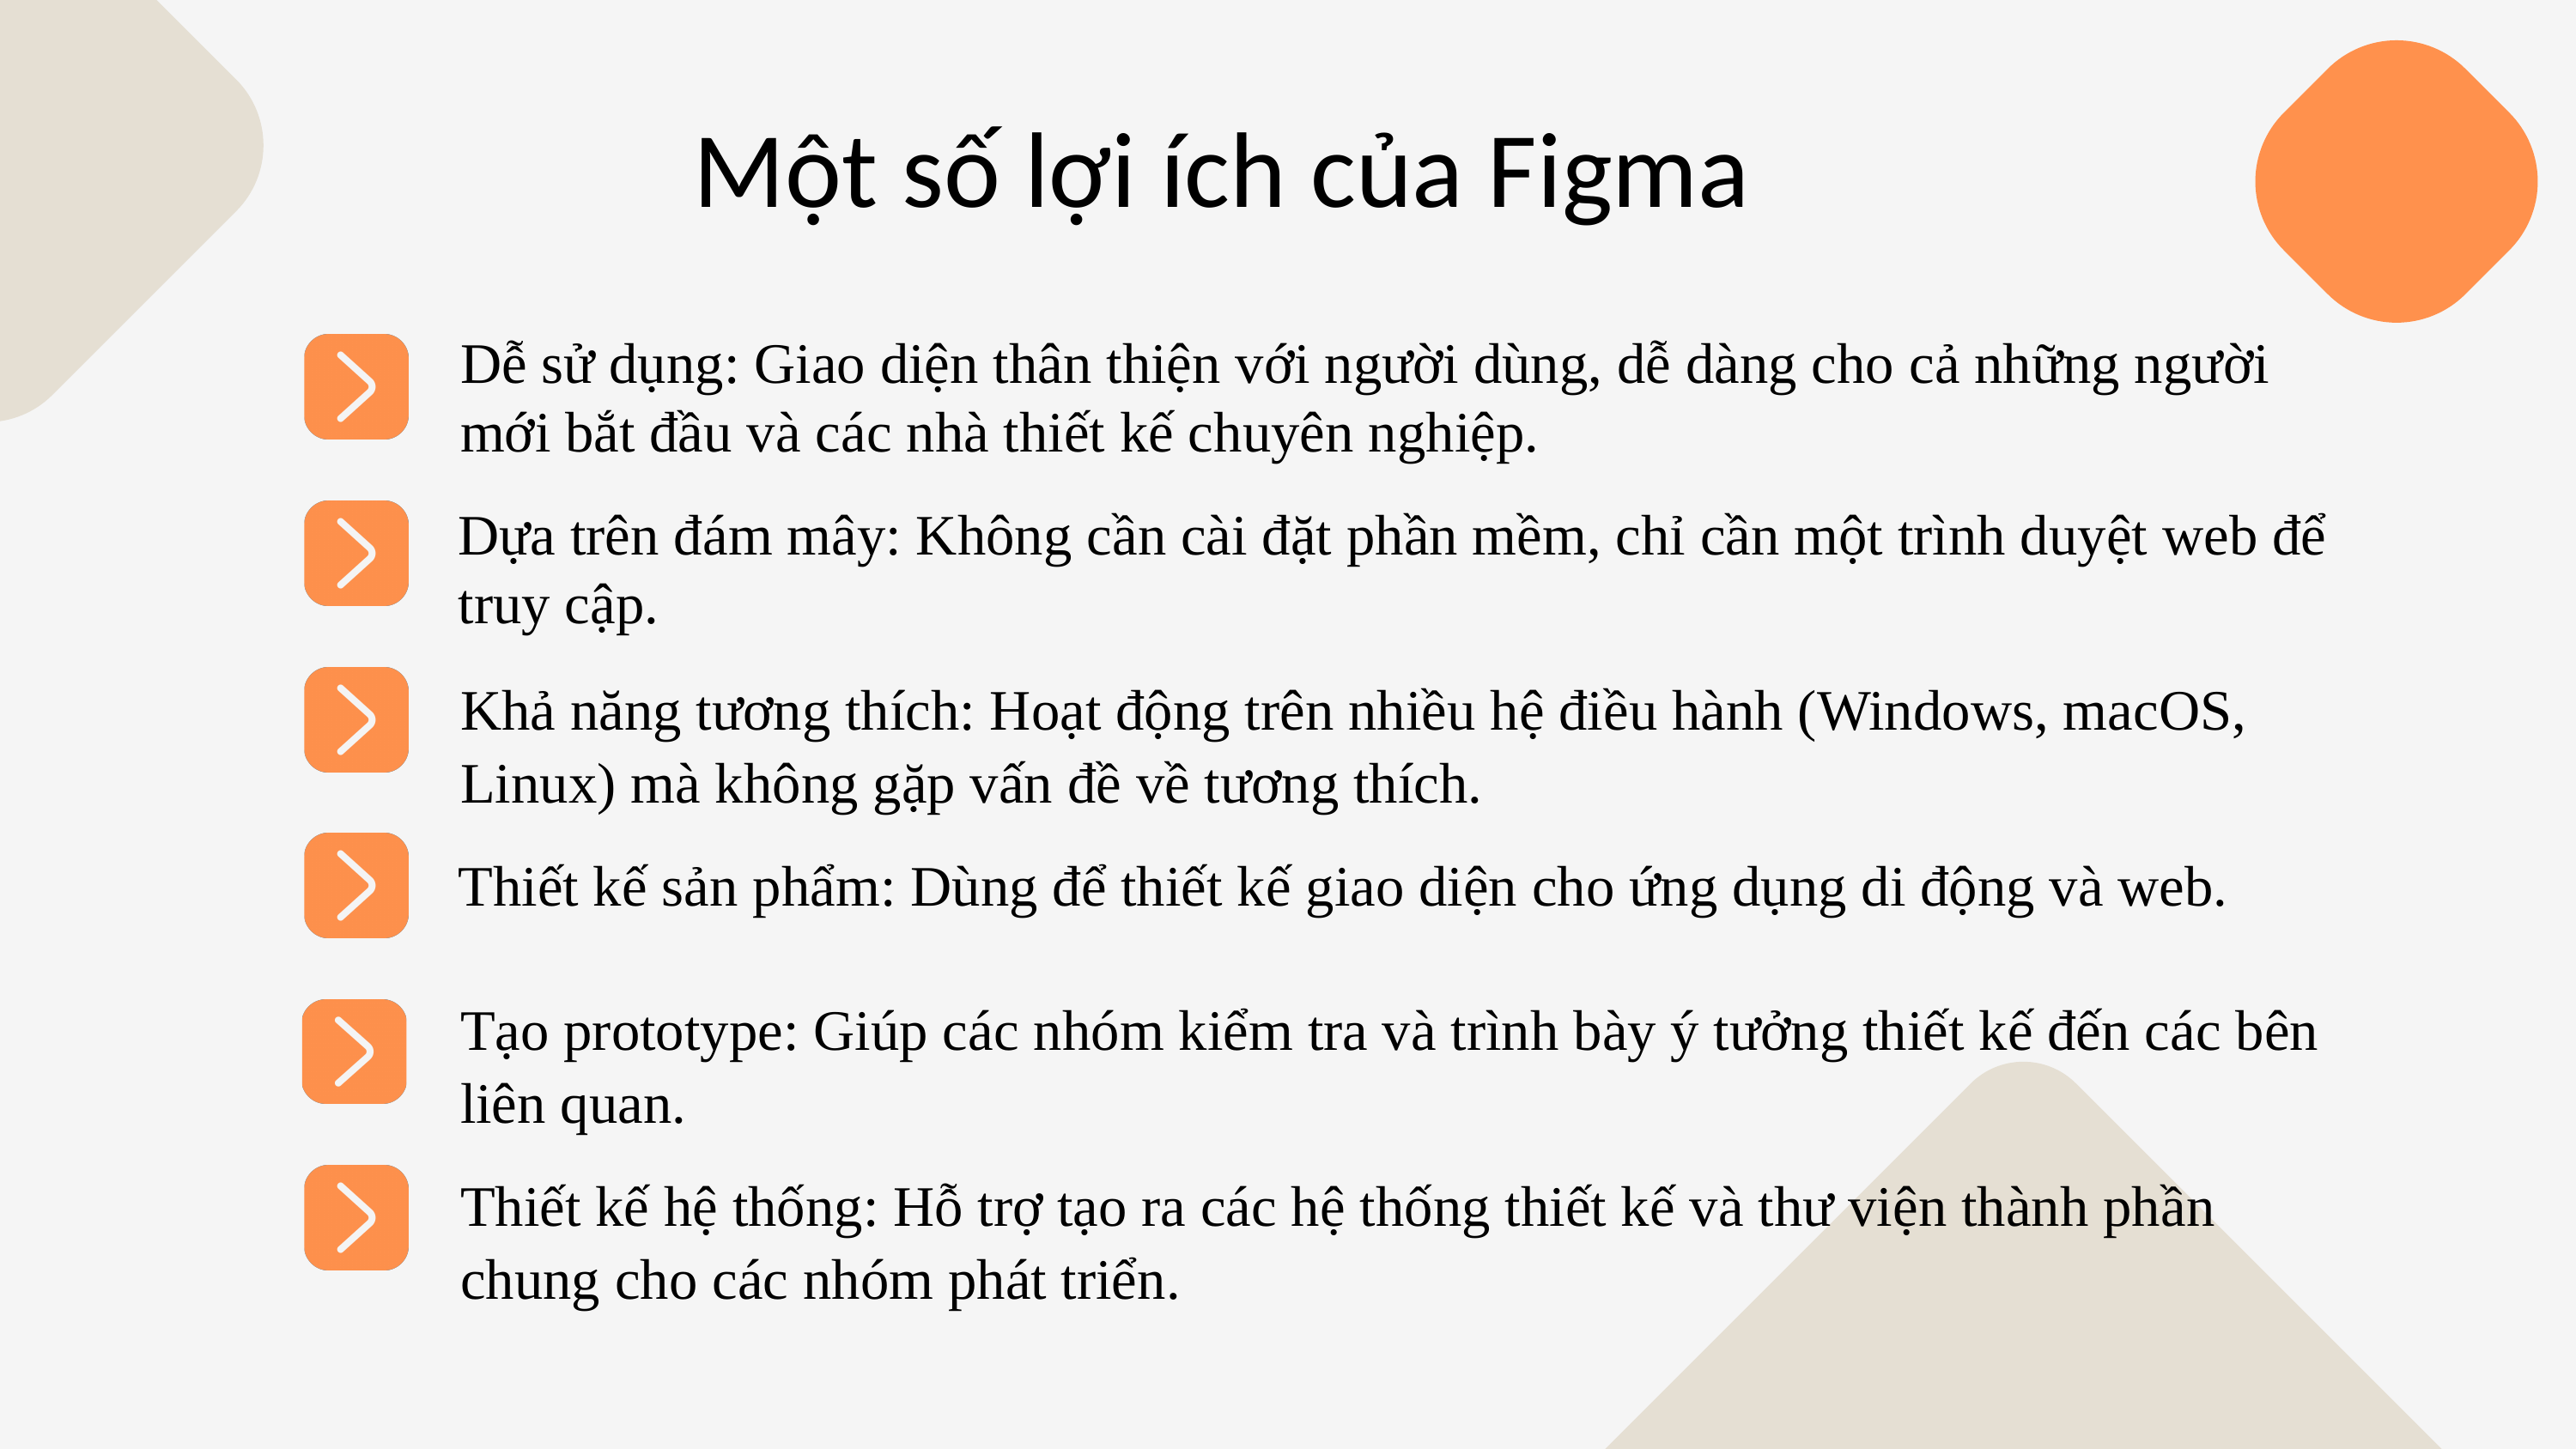

Một số lợi ích của Figma
Dễ sử dụng: Giao diện thân thiện với người dùng, dễ dàng cho cả những người mới bắt đầu và các nhà thiết kế chuyên nghiệp.

Dựa trên đám mây: Không cần cài đặt phần mềm, chỉ cần một trình duyệt web để truy cập.

Khả năng tương thích: Hoạt động trên nhiều hệ điều hành (Windows, macOS, Linux) mà không gặp vấn đề về tương thích.

Thiết kế sản phẩm: Dùng để thiết kế giao diện cho ứng dụng di động và web.
Tạo prototype: Giúp các nhóm kiểm tra và trình bày ý tưởng thiết kế đến các bên liên quan.

Thiết kế hệ thống: Hỗ trợ tạo ra các hệ thống thiết kế và thư viện thành phần chung cho các nhóm phát triển.